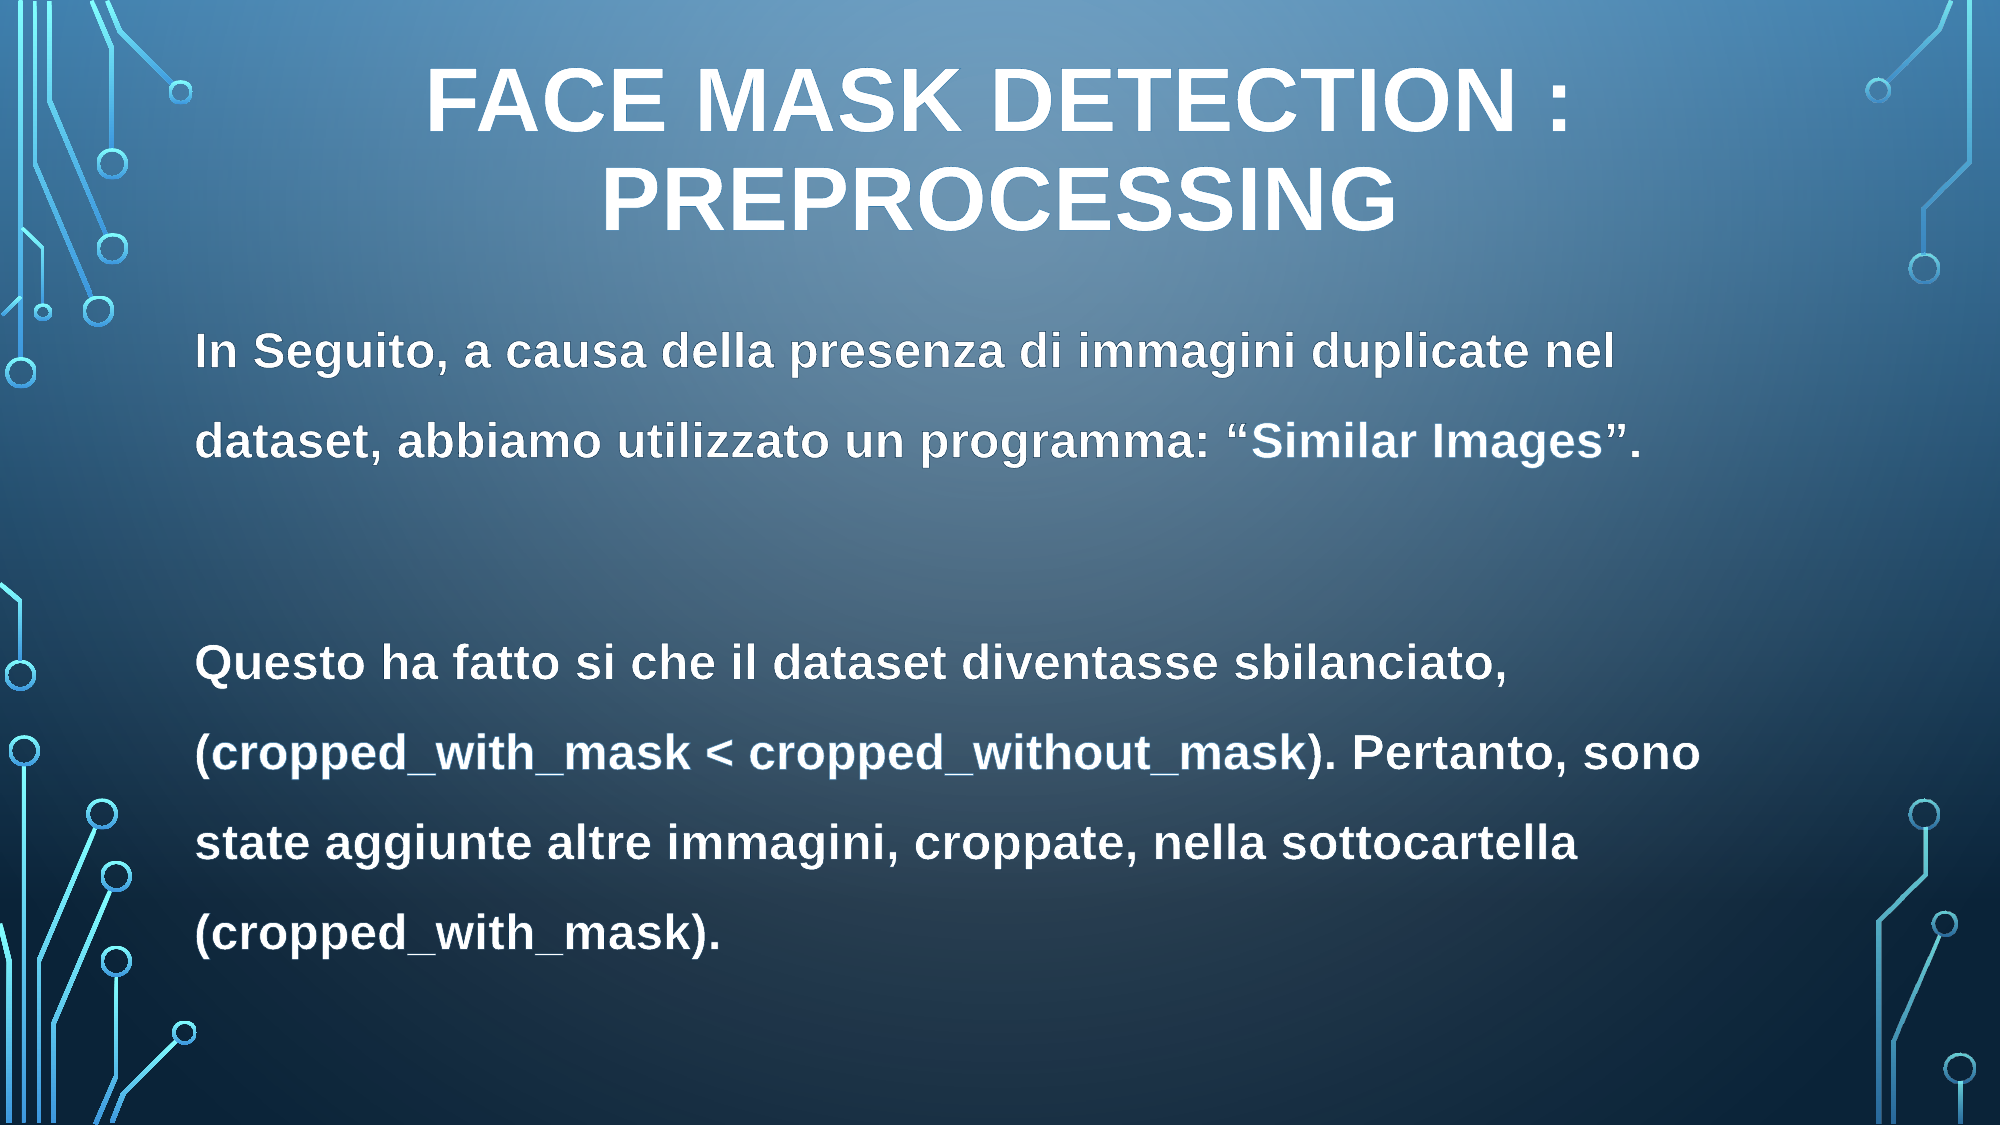

FACE MASK DETECTION :
PREPROCESSING
In Seguito, a causa della presenza di immagini duplicate nel dataset, abbiamo utilizzato un programma: “Similar Images”.

Questo ha fatto si che il dataset diventasse sbilanciato, (cropped_with_mask < cropped_without_mask). Pertanto, sono state aggiunte altre immagini, croppate, nella sottocartella (cropped_with_mask).